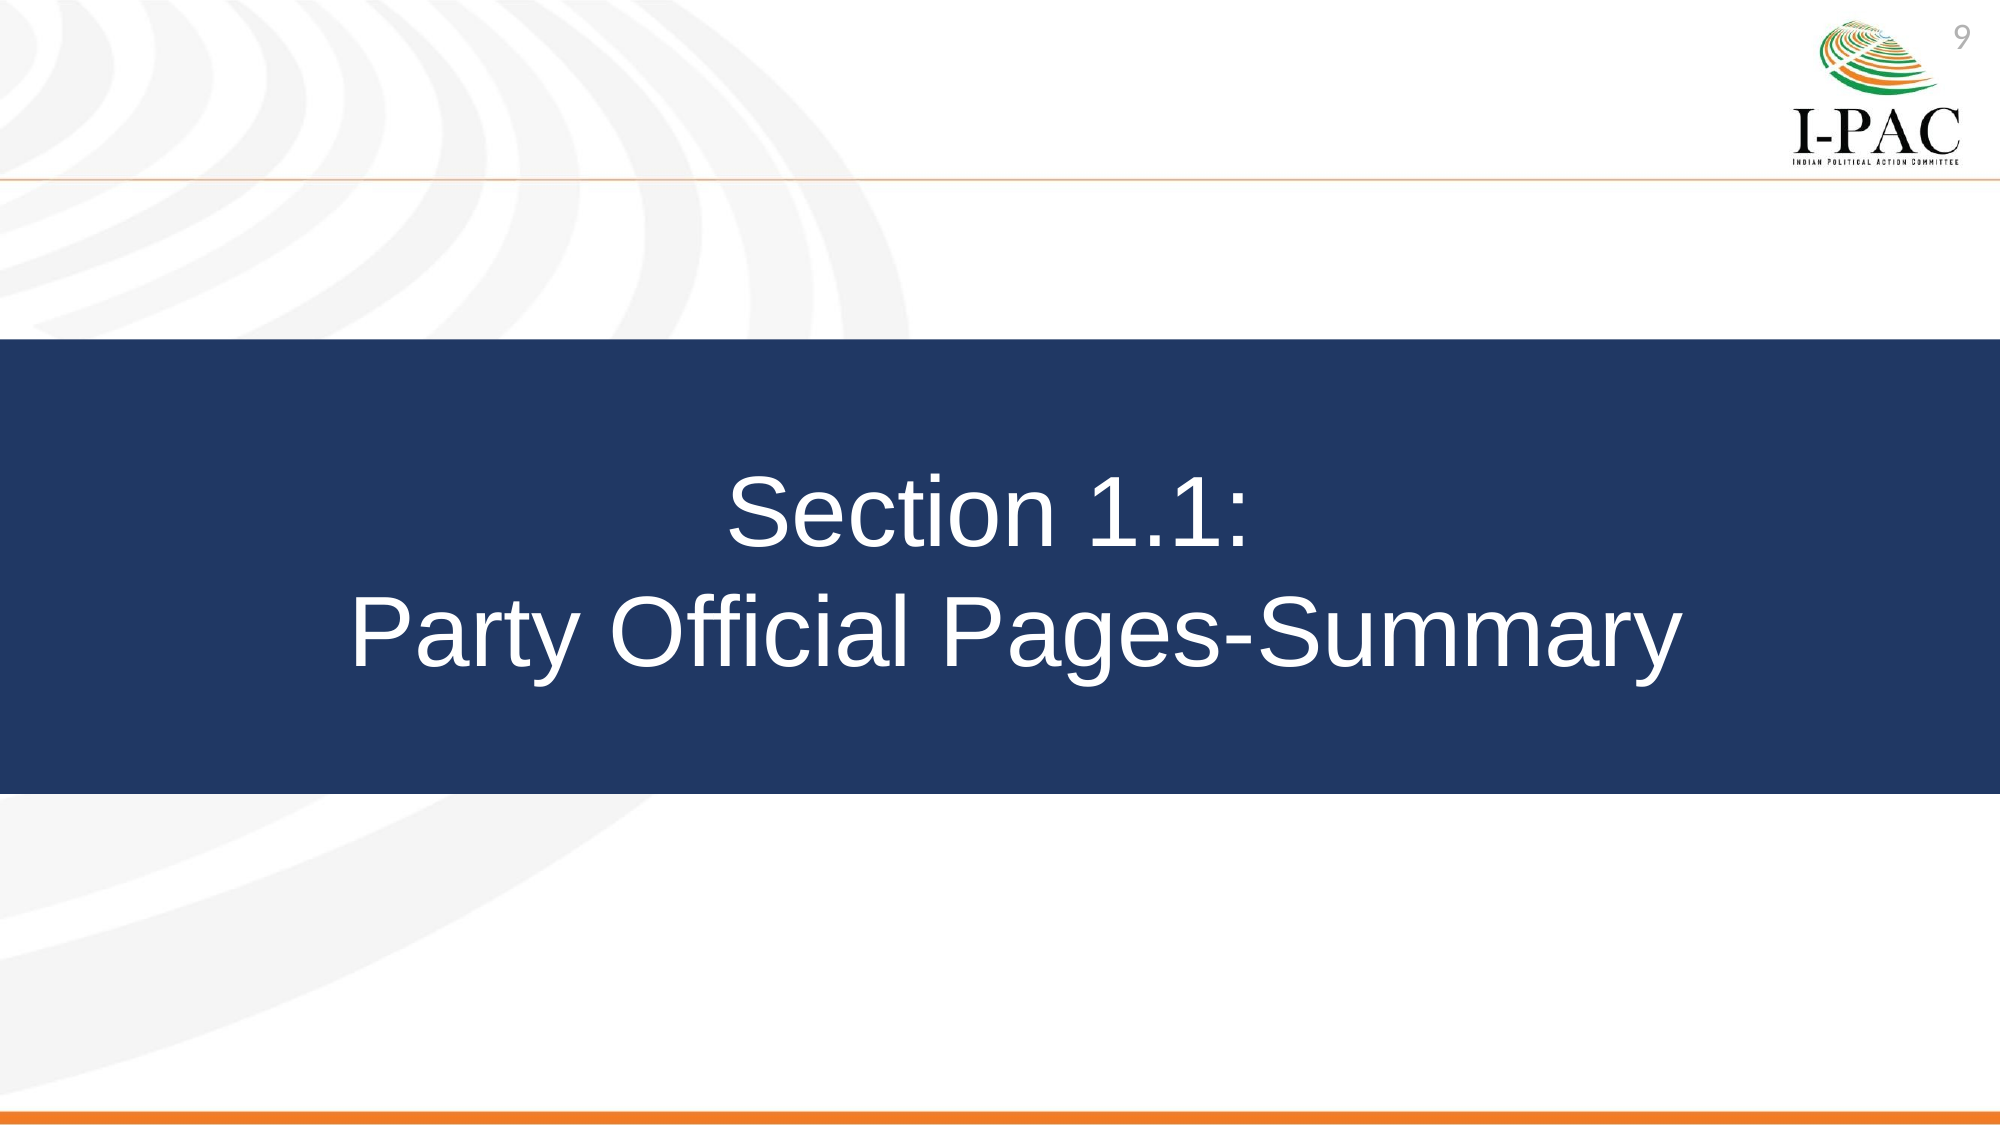

9

Section 1.1:
 Party Official Pages-Summary

# SMA